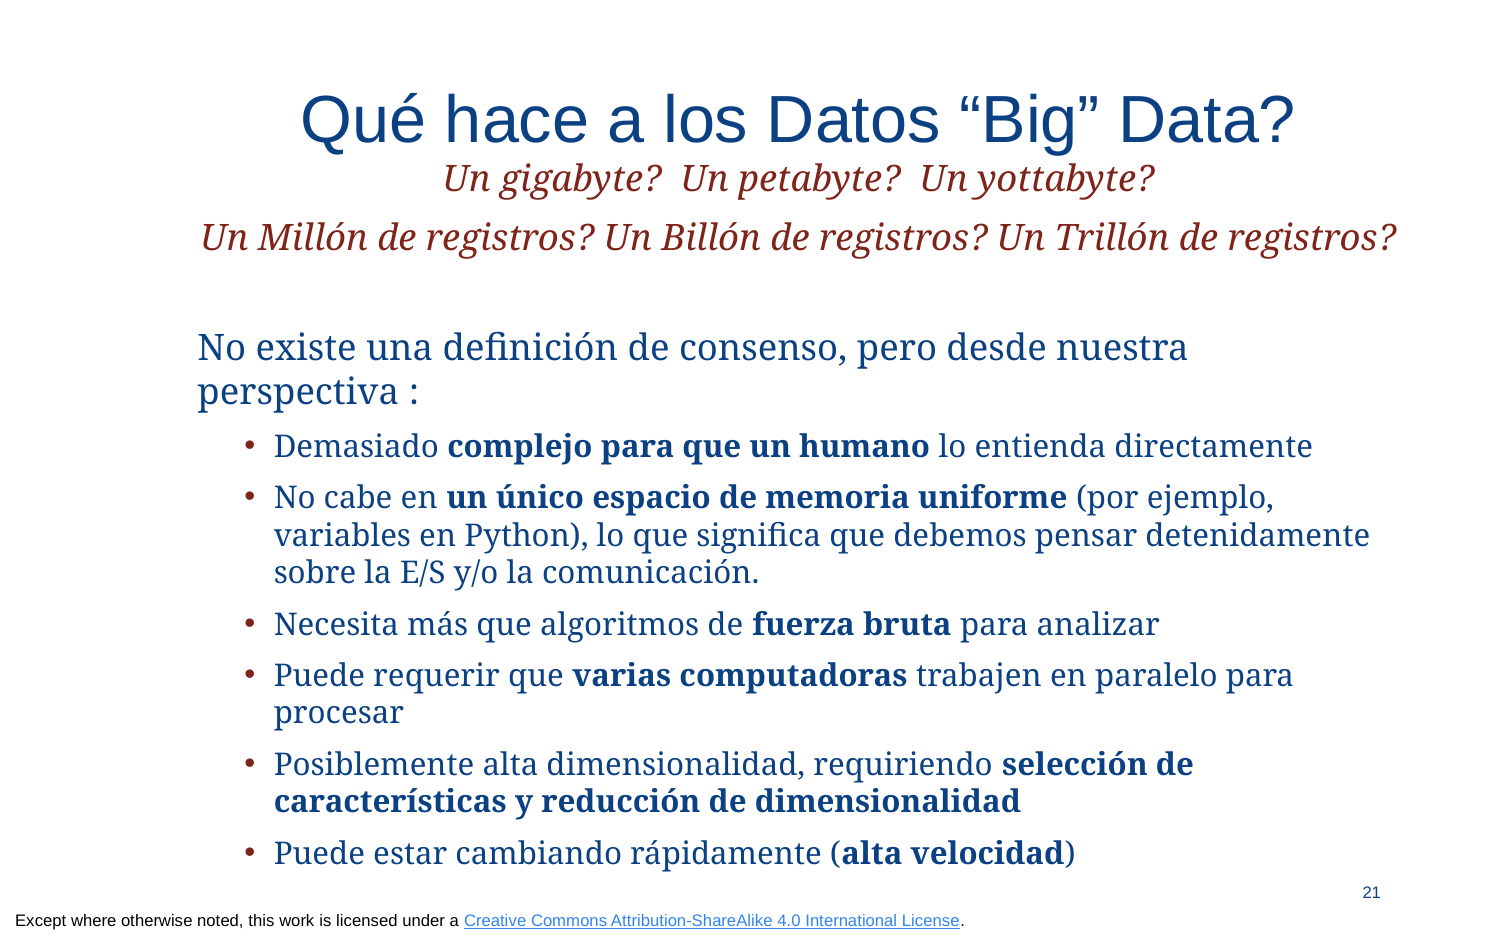

# Qué hace a los Datos “Big” Data?
Un gigabyte?  Un petabyte?  Un yottabyte?
Un Millón de registros? Un Billón de registros? Un Trillón de registros?

No existe una definición de consenso, pero desde nuestra perspectiva :
Demasiado complejo para que un humano lo entienda directamente
No cabe en un único espacio de memoria uniforme (por ejemplo, variables en Python), lo que significa que debemos pensar detenidamente sobre la E/S y/o la comunicación.
Necesita más que algoritmos de fuerza bruta para analizar
Puede requerir que varias computadoras trabajen en paralelo para procesar
Posiblemente alta dimensionalidad, requiriendo selección de características y reducción de dimensionalidad
Puede estar cambiando rápidamente (alta velocidad)
21